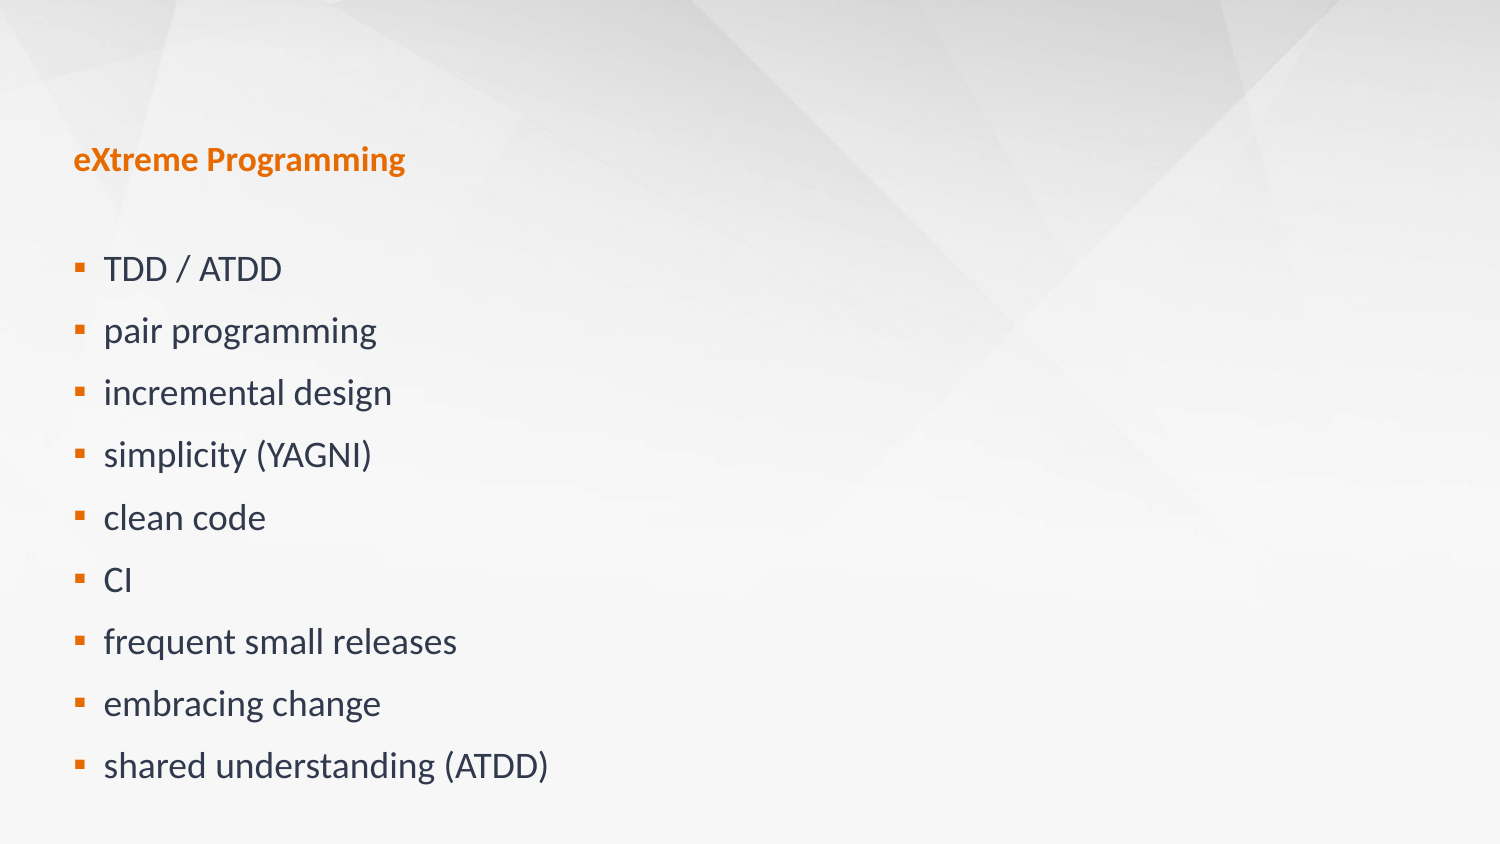

# eXtreme Programming

  TDD / ATDD
  pair programming
  incremental design
  simplicity (YAGNI)
  clean code
  CI
  frequent small releases
  embracing change
  shared understanding (ATDD)